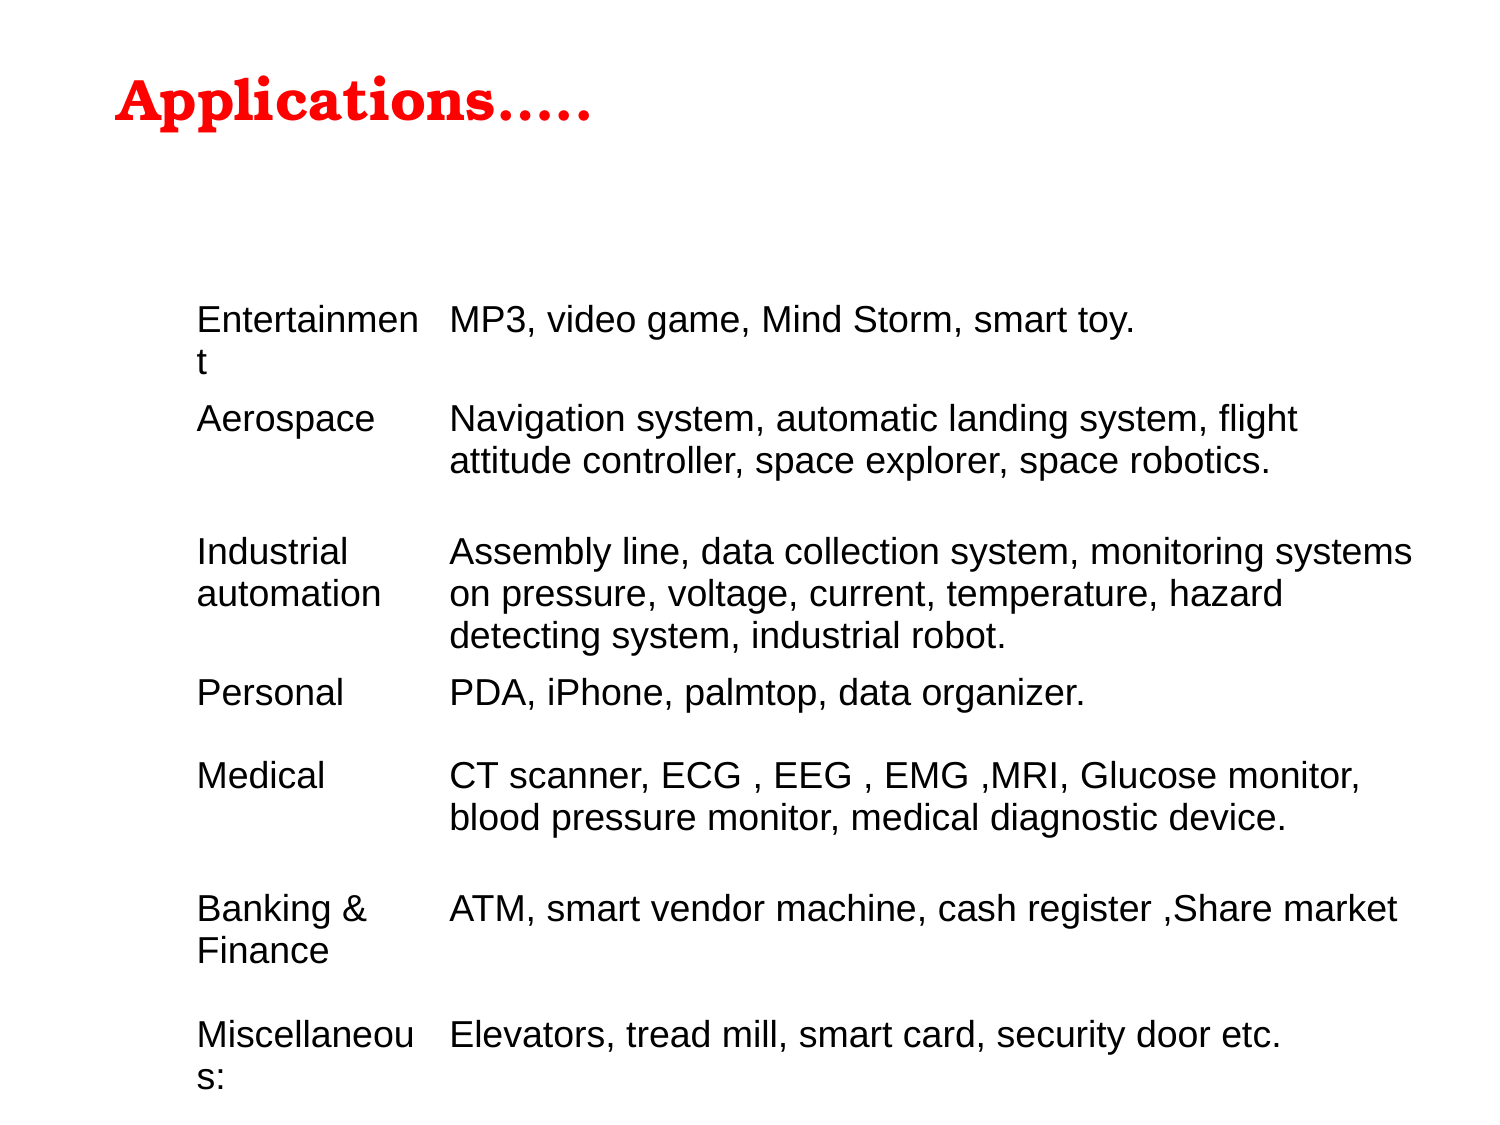

Applications…..
| S.No | Embedded System | Application |
| --- | --- | --- |
| 8 | Entertainment | MP3, video game, Mind Storm, smart toy. |
| 9 | Aerospace | Navigation system, automatic landing system, flight attitude controller, space explorer, space robotics. |
| 10 | Industrial automation | Assembly line, data collection system, monitoring systems on pressure, voltage, current, temperature, hazard detecting system, industrial robot. |
| 11 | Personal | PDA, iPhone, palmtop, data organizer. |
| 12 | Medical | CT scanner, ECG , EEG , EMG ,MRI, Glucose monitor, blood pressure monitor, medical diagnostic device. |
| 13 | Banking & Finance | ATM, smart vendor machine, cash register ,Share market |
| 14 | Miscellaneous: | Elevators, tread mill, smart card, security door etc. |